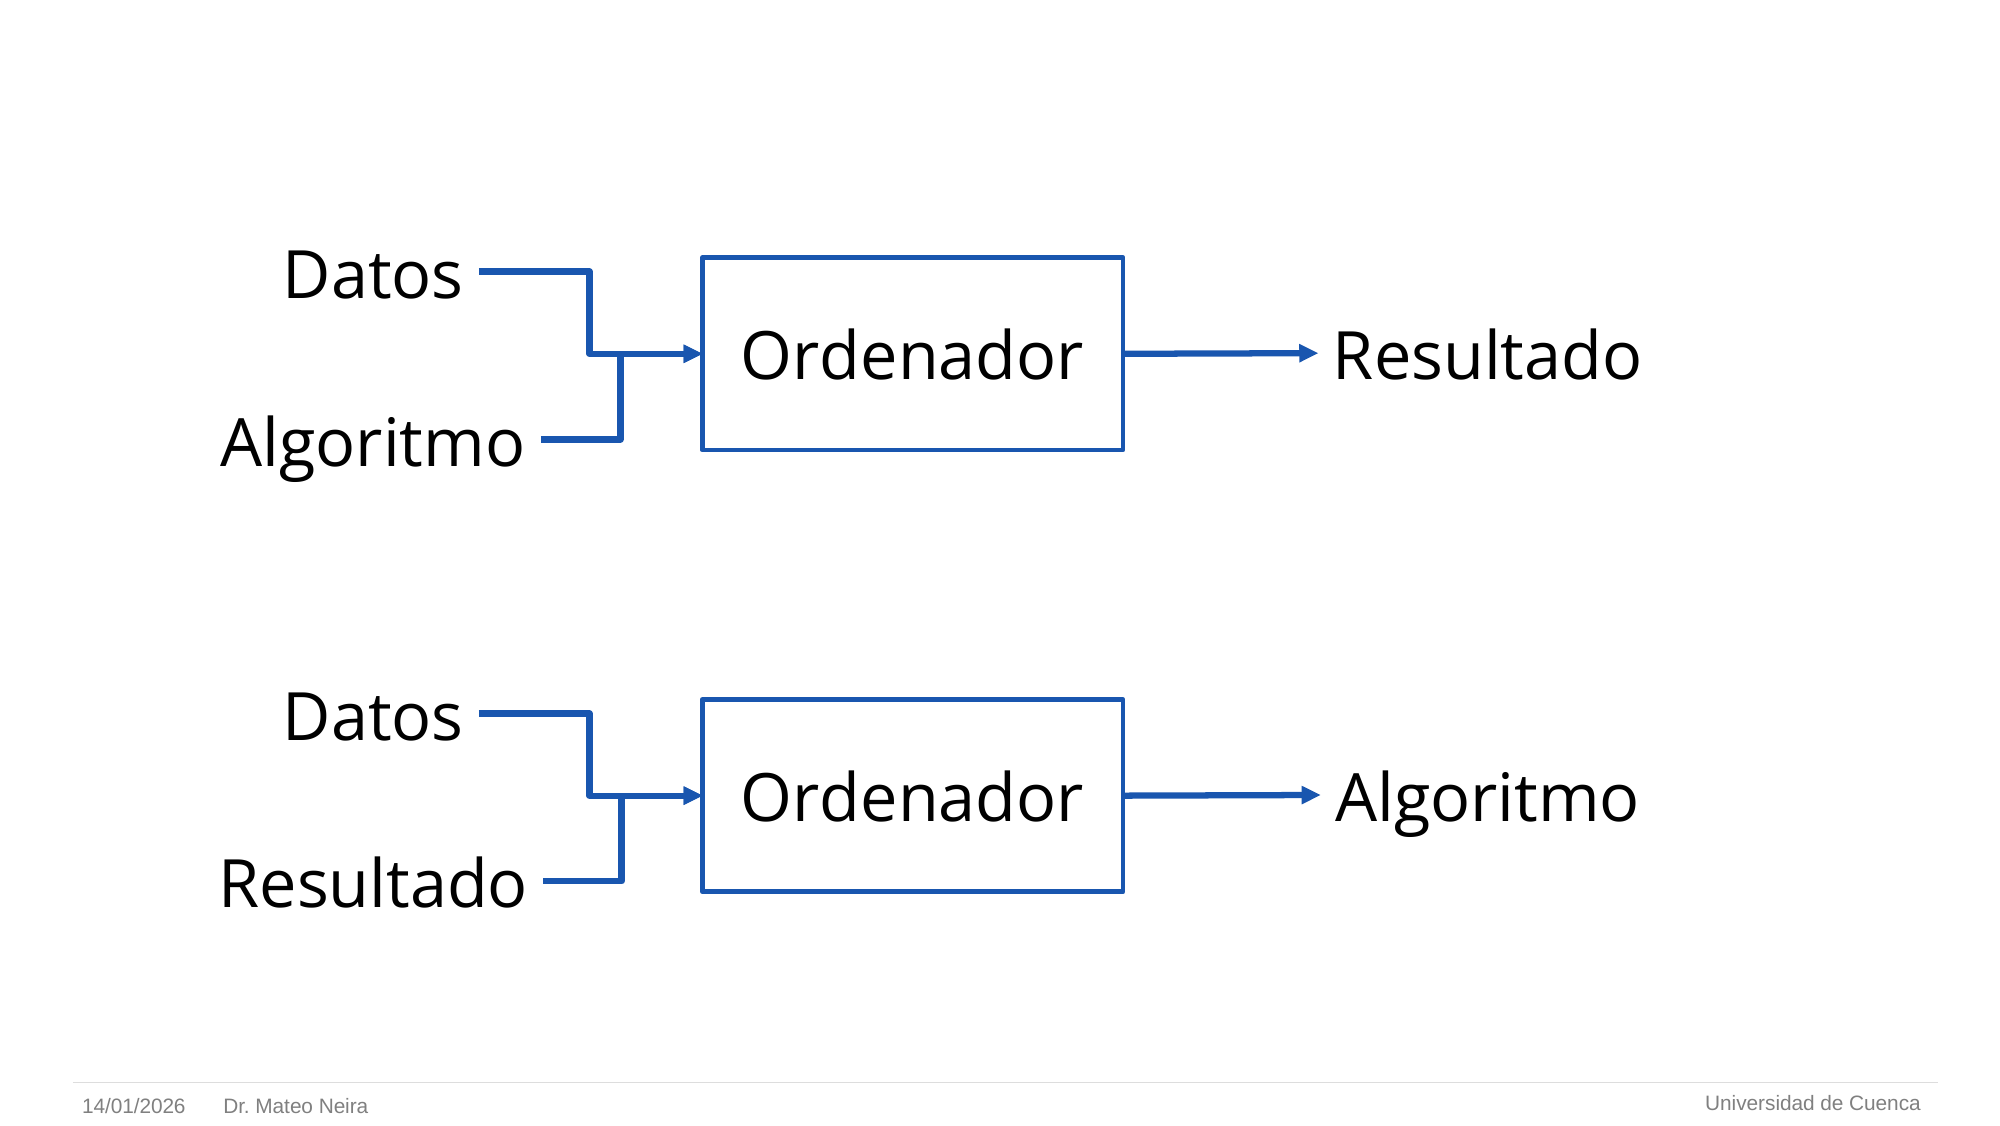

#
Datos

Ordenador
Resultado
Algoritmo
Datos

Ordenador
Algoritmo
Resultado